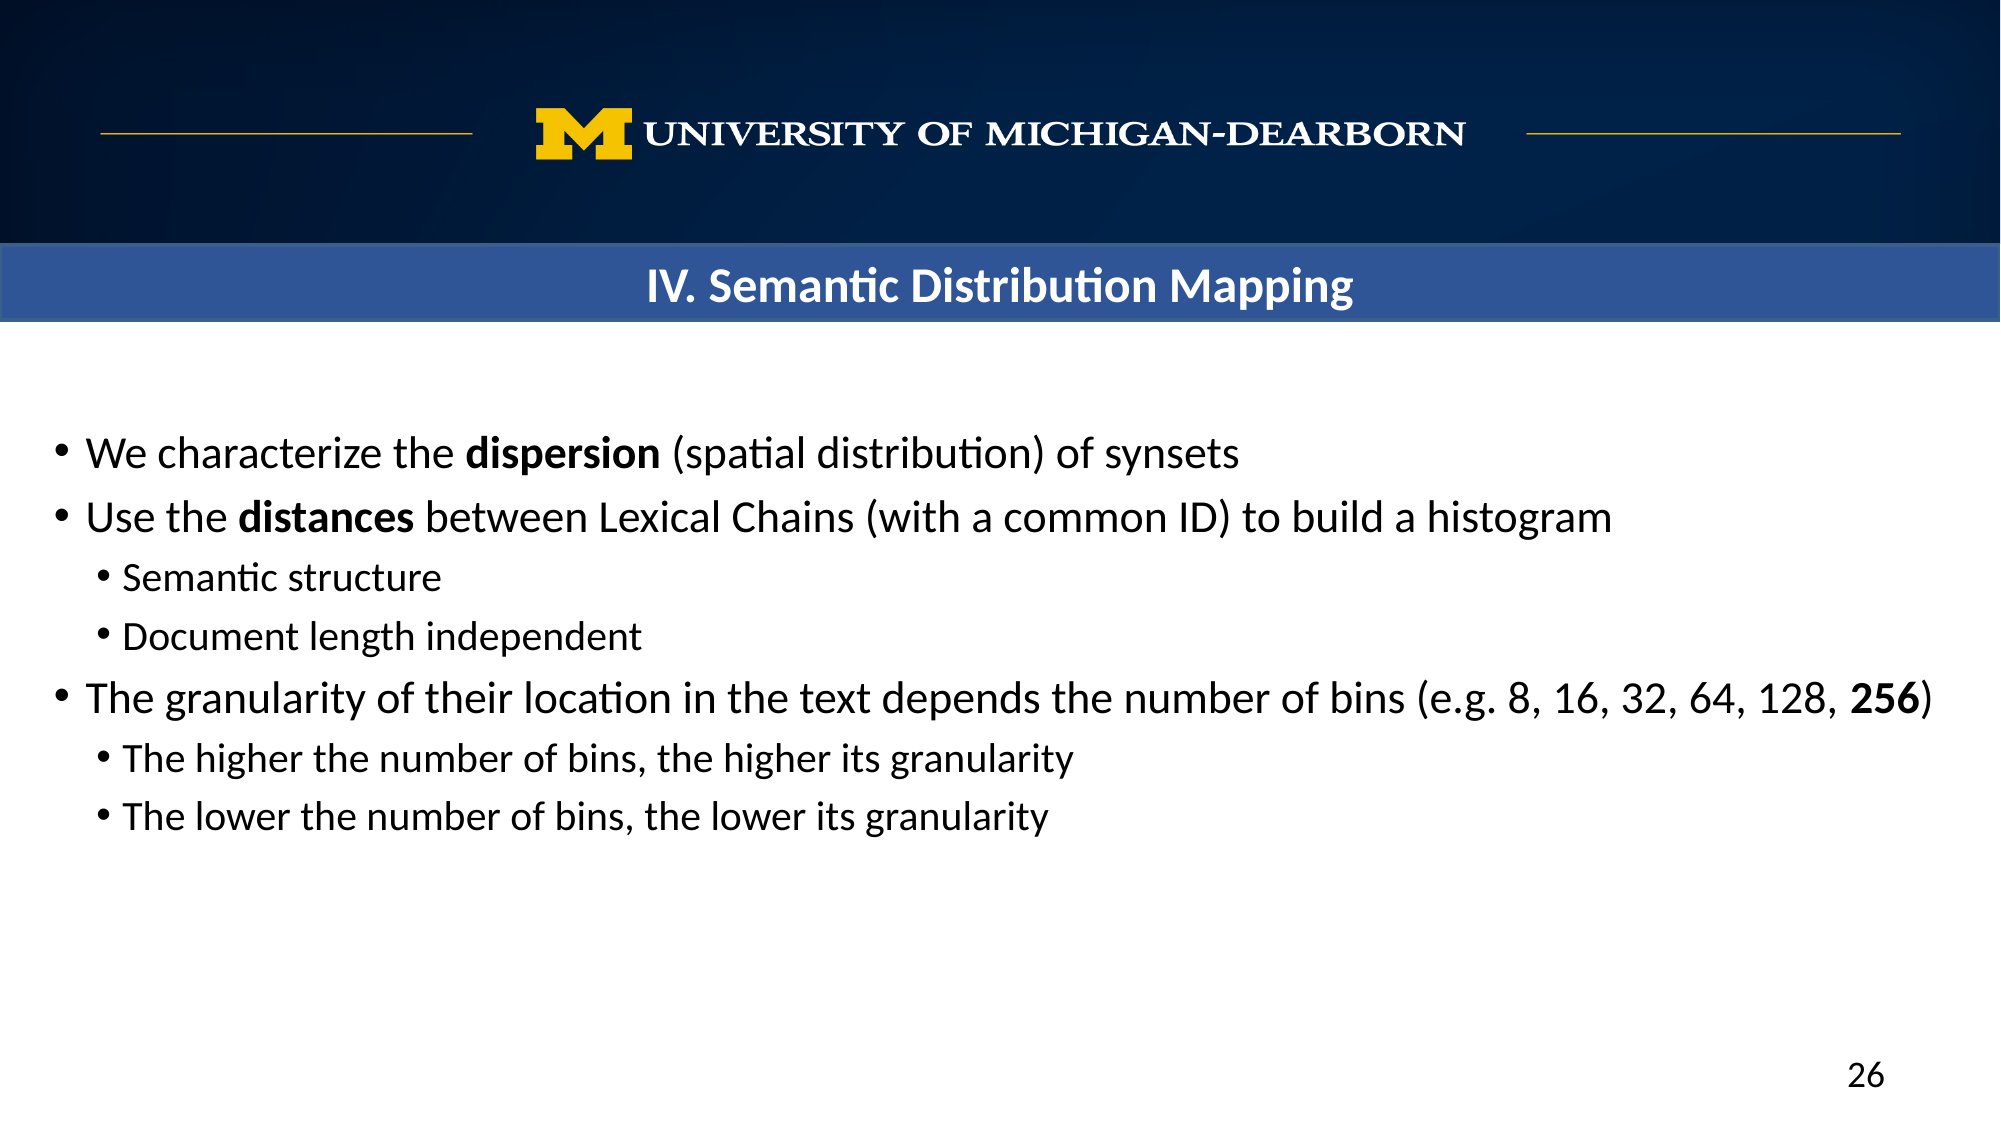

IV. Semantic Distribution Mapping
We characterize the dispersion (spatial distribution) of synsets
Use the distances between Lexical Chains (with a common ID) to build a histogram
Semantic structure
Document length independent
The granularity of their location in the text depends the number of bins (e.g. 8, 16, 32, 64, 128, 256)
The higher the number of bins, the higher its granularity
The lower the number of bins, the lower its granularity

26